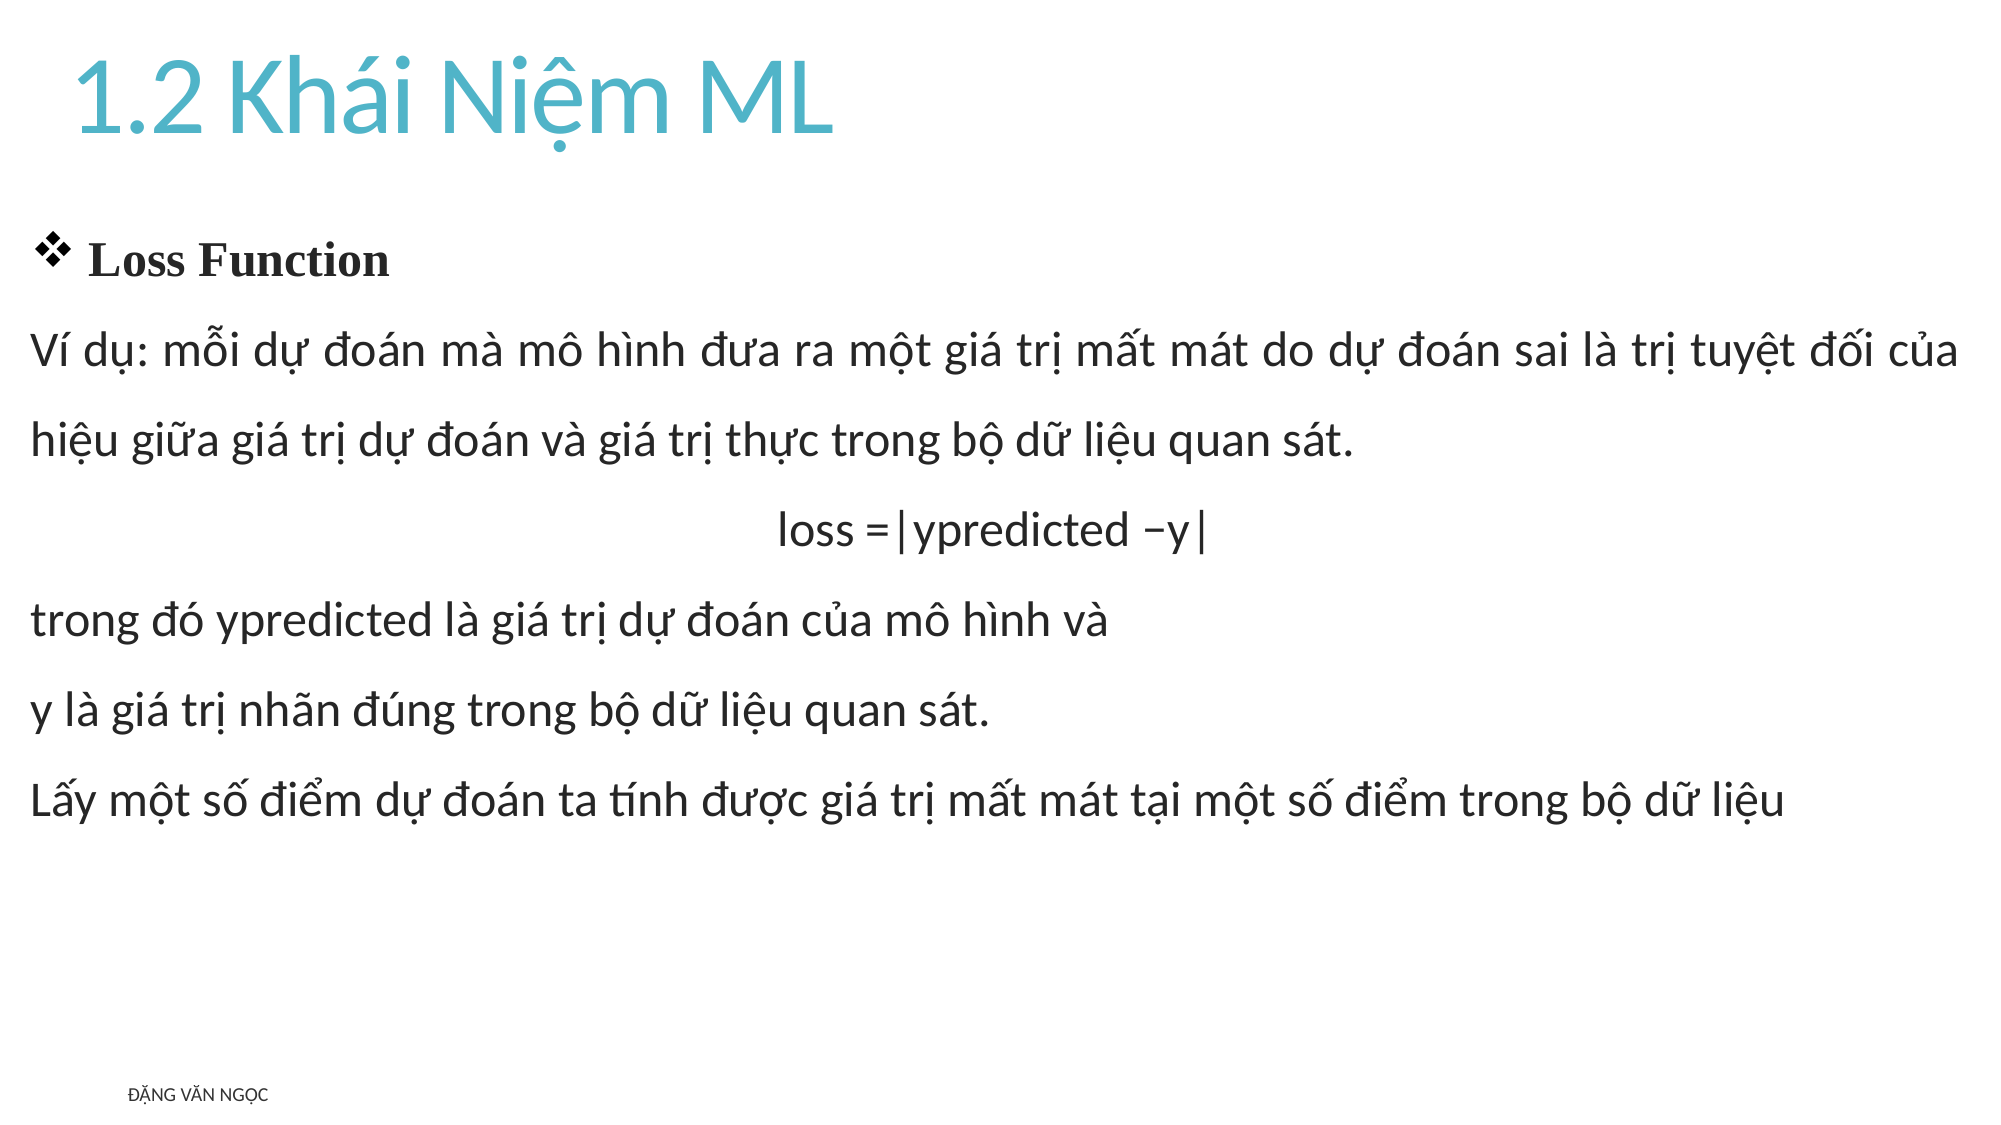

# 1.2 Khái Niệm ML
 Loss Function
Ví dụ: mỗi dự đoán mà mô hình đưa ra một giá trị mất mát do dự đoán sai là trị tuyệt đối của hiệu giữa giá trị dự đoán và giá trị thực trong bộ dữ liệu quan sát.
loss =|ypredicted −y|
trong đó ypredicted là giá trị dự đoán của mô hình và
y là giá trị nhãn đúng trong bộ dữ liệu quan sát.
Lấy một số điểm dự đoán ta tính được giá trị mất mát tại một số điểm trong bộ dữ liệu

Đặng Văn Ngọc